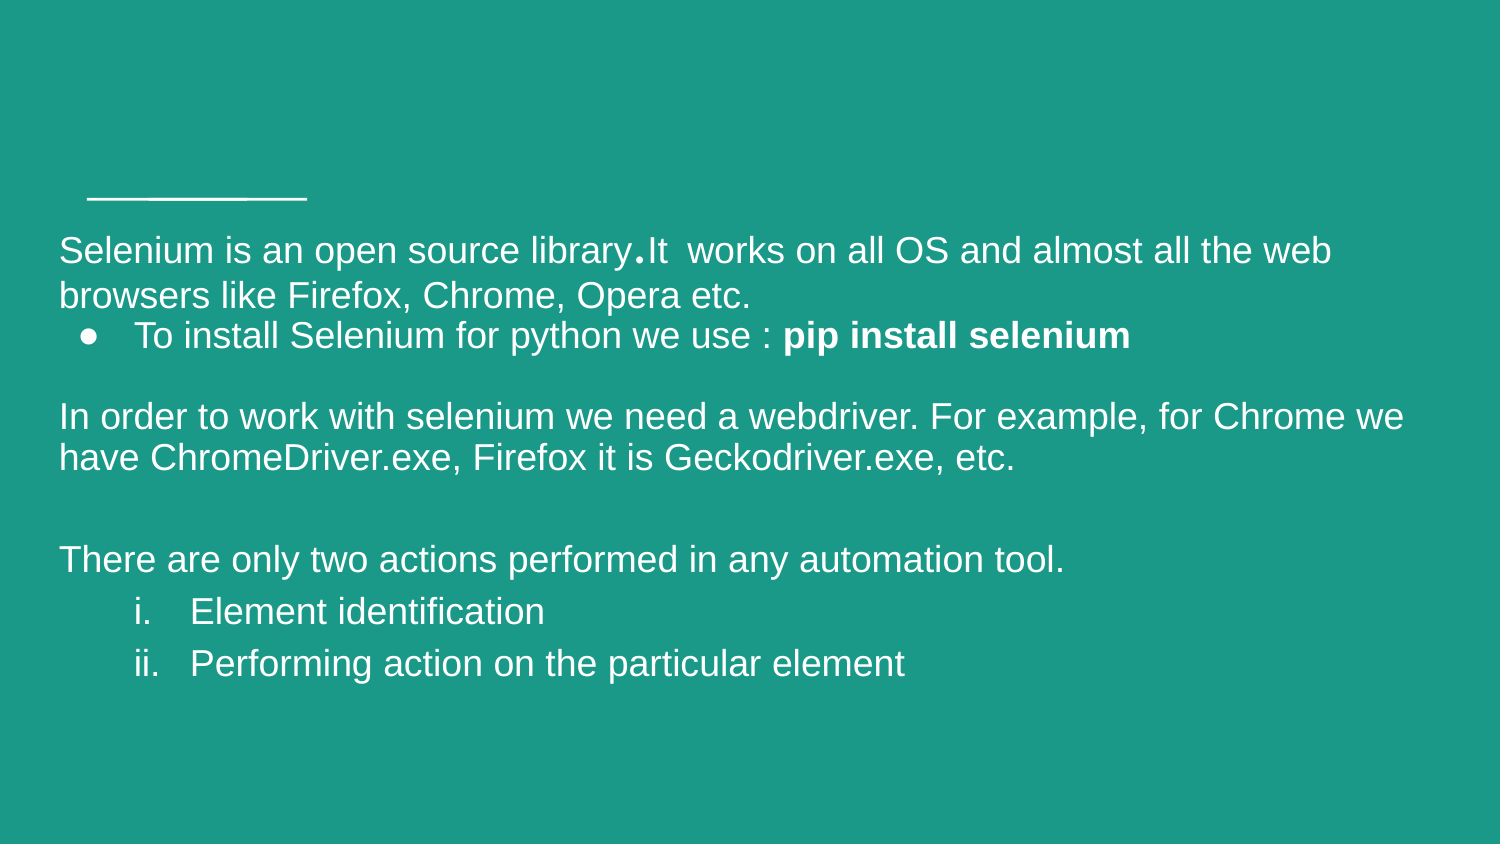

Selenium is an open source library.It  works on all OS and almost all the web browsers like Firefox, Chrome, Opera etc.
To install Selenium for python we use : pip install selenium

In order to work with selenium we need a webdriver. For example, for Chrome we have ChromeDriver.exe, Firefox it is Geckodriver.exe, etc.

There are only two actions performed in any automation tool.
Element identification
Performing action on the particular element

#